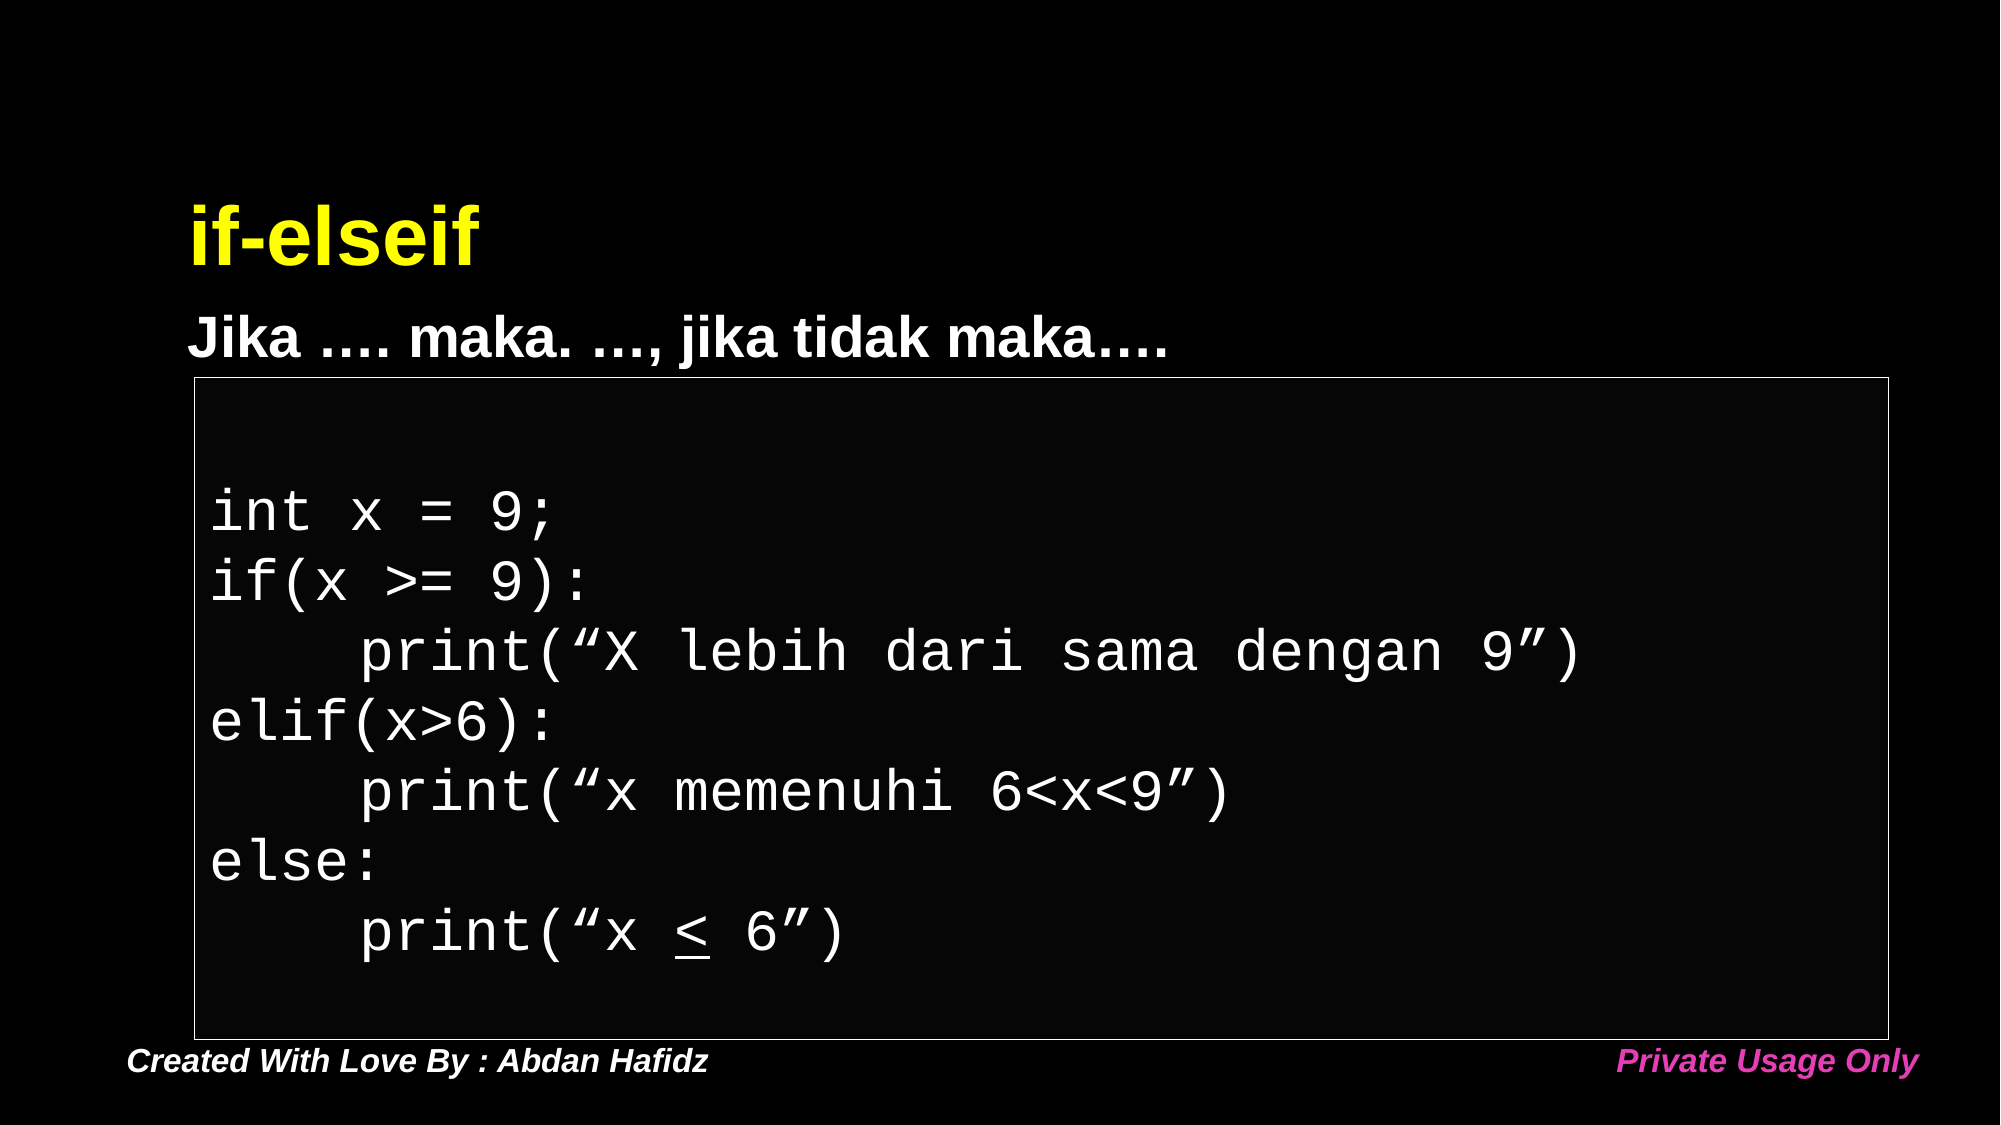

# if-elseif
Jika …. maka. …, jika tidak maka….
int x = 9;
if(x >= 9):
	print(“X lebih dari sama dengan 9”)
elif(x>6):
	print(“x memenuhi 6<x<9”)
else:
	print(“x < 6”)
Created With Love By : Abdan Hafidz
Private Usage Only